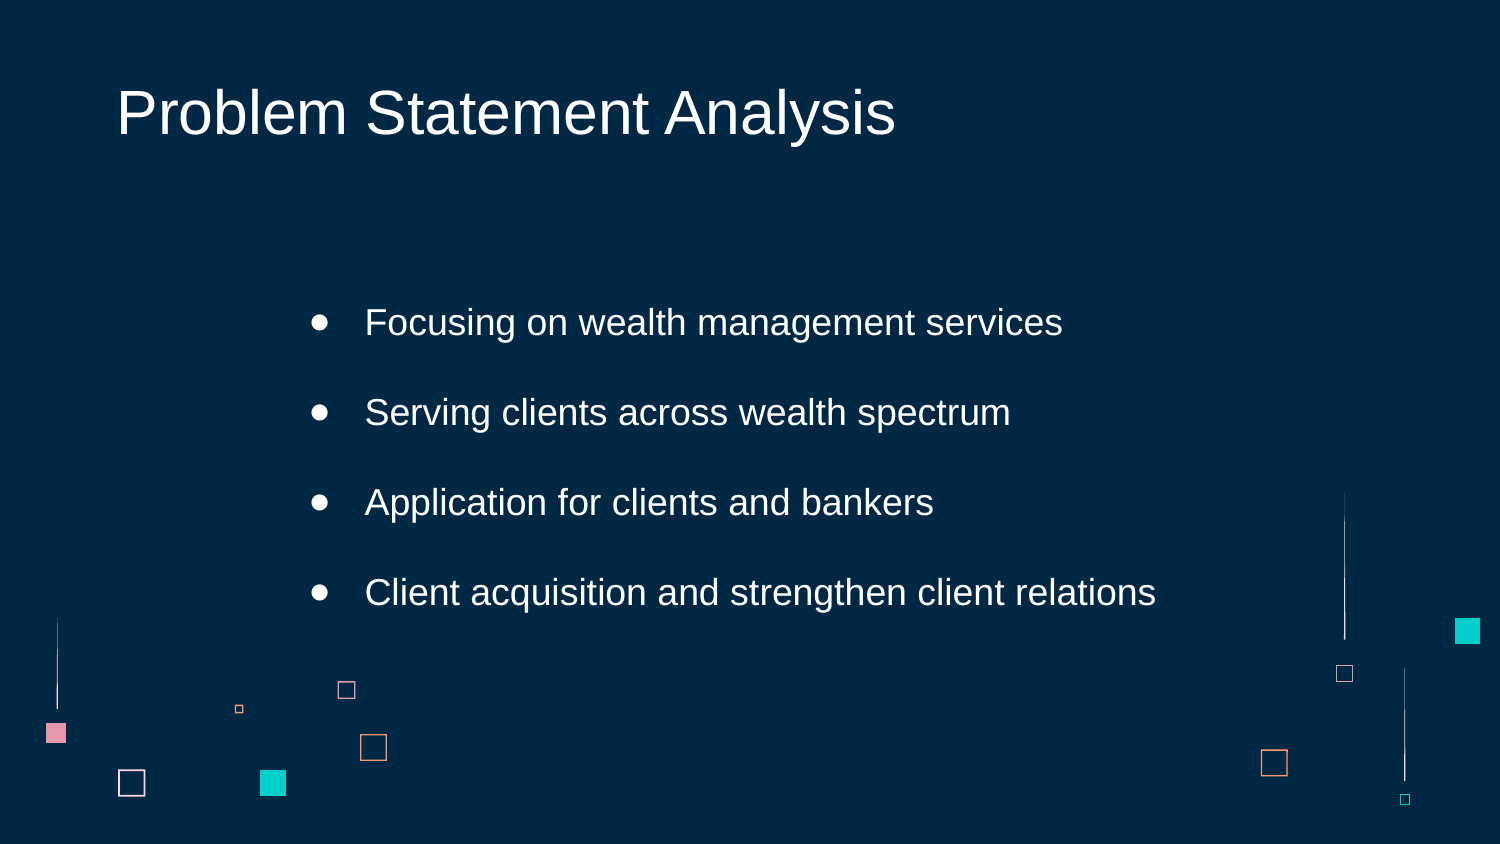

# Problem Statement Analysis
Focusing on wealth management services
Serving clients across wealth spectrum
Application for clients and bankers
Client acquisition and strengthen client relations